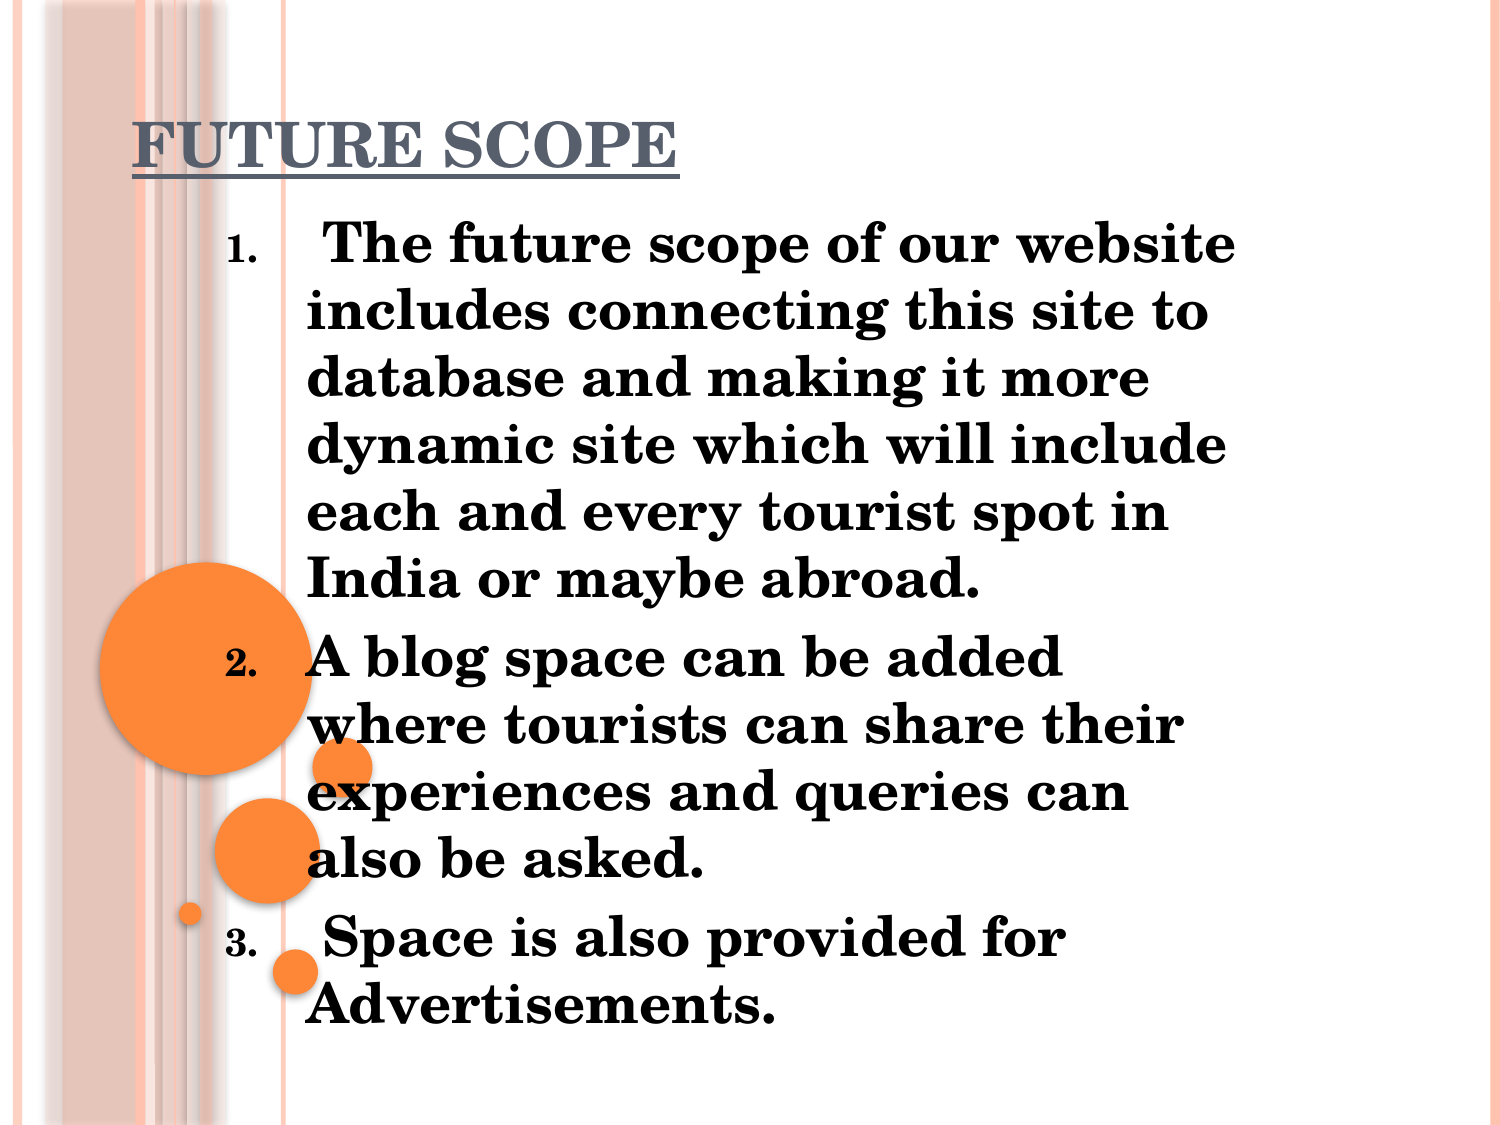

# Future Scope
 The future scope of our website includes connecting this site to database and making it more dynamic site which will include each and every tourist spot in India or maybe abroad.
A blog space can be added where tourists can share their experiences and queries can also be asked.
 Space is also provided for Advertisements.